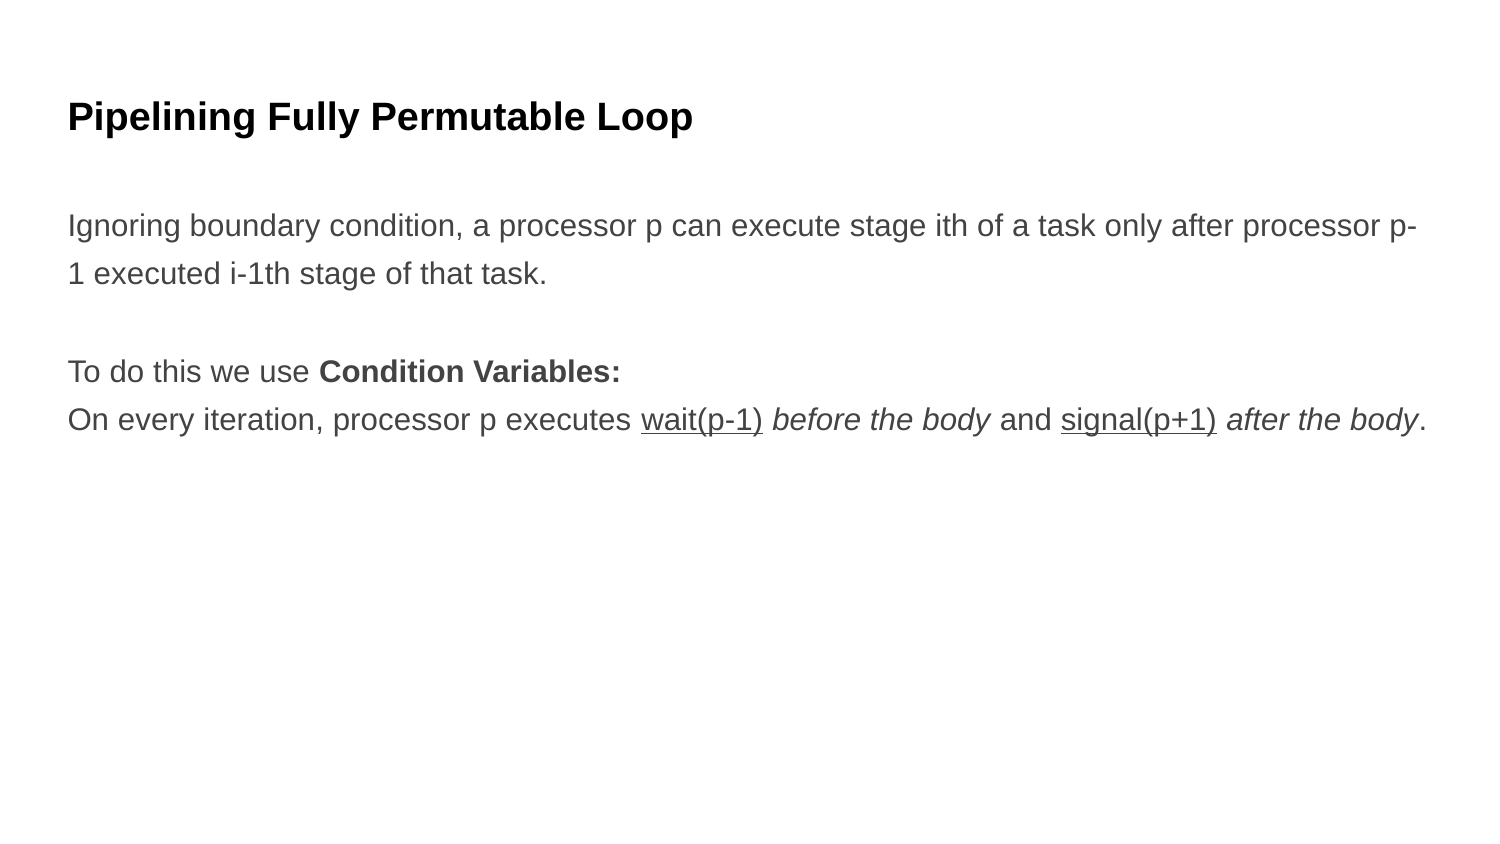

# Pipelining Fully Permutable Loop
Ignoring boundary condition, a processor p can execute stage ith of a task only after processor p-1 executed i-1th stage of that task.

To do this we use Condition Variables:
On every iteration, processor p executes wait(p-1) before the body and signal(p+1) after the body.